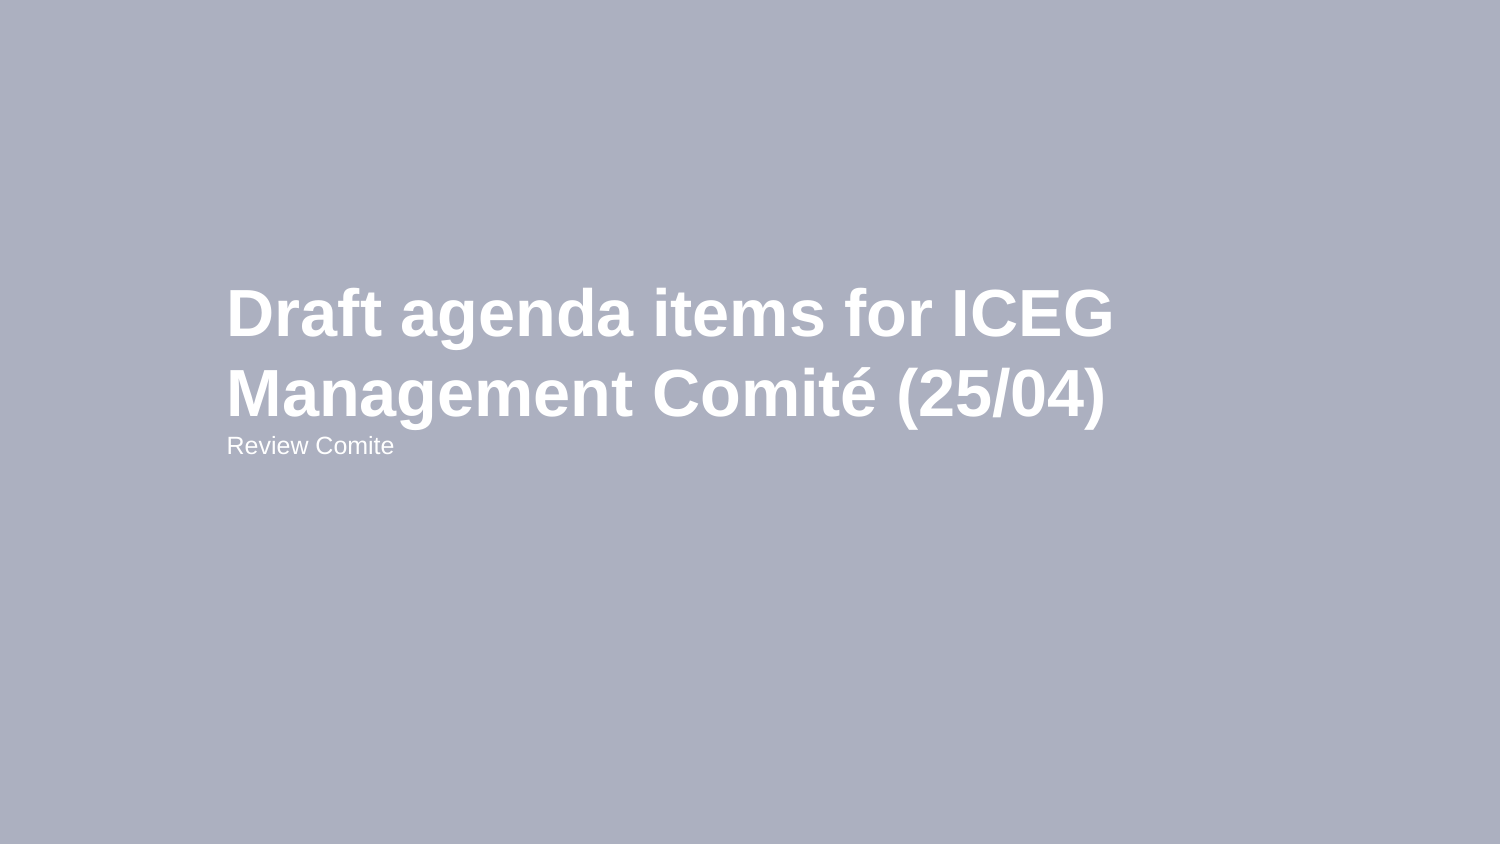

# Draft agenda items for ICEG Management Comité (25/04) Review Comite